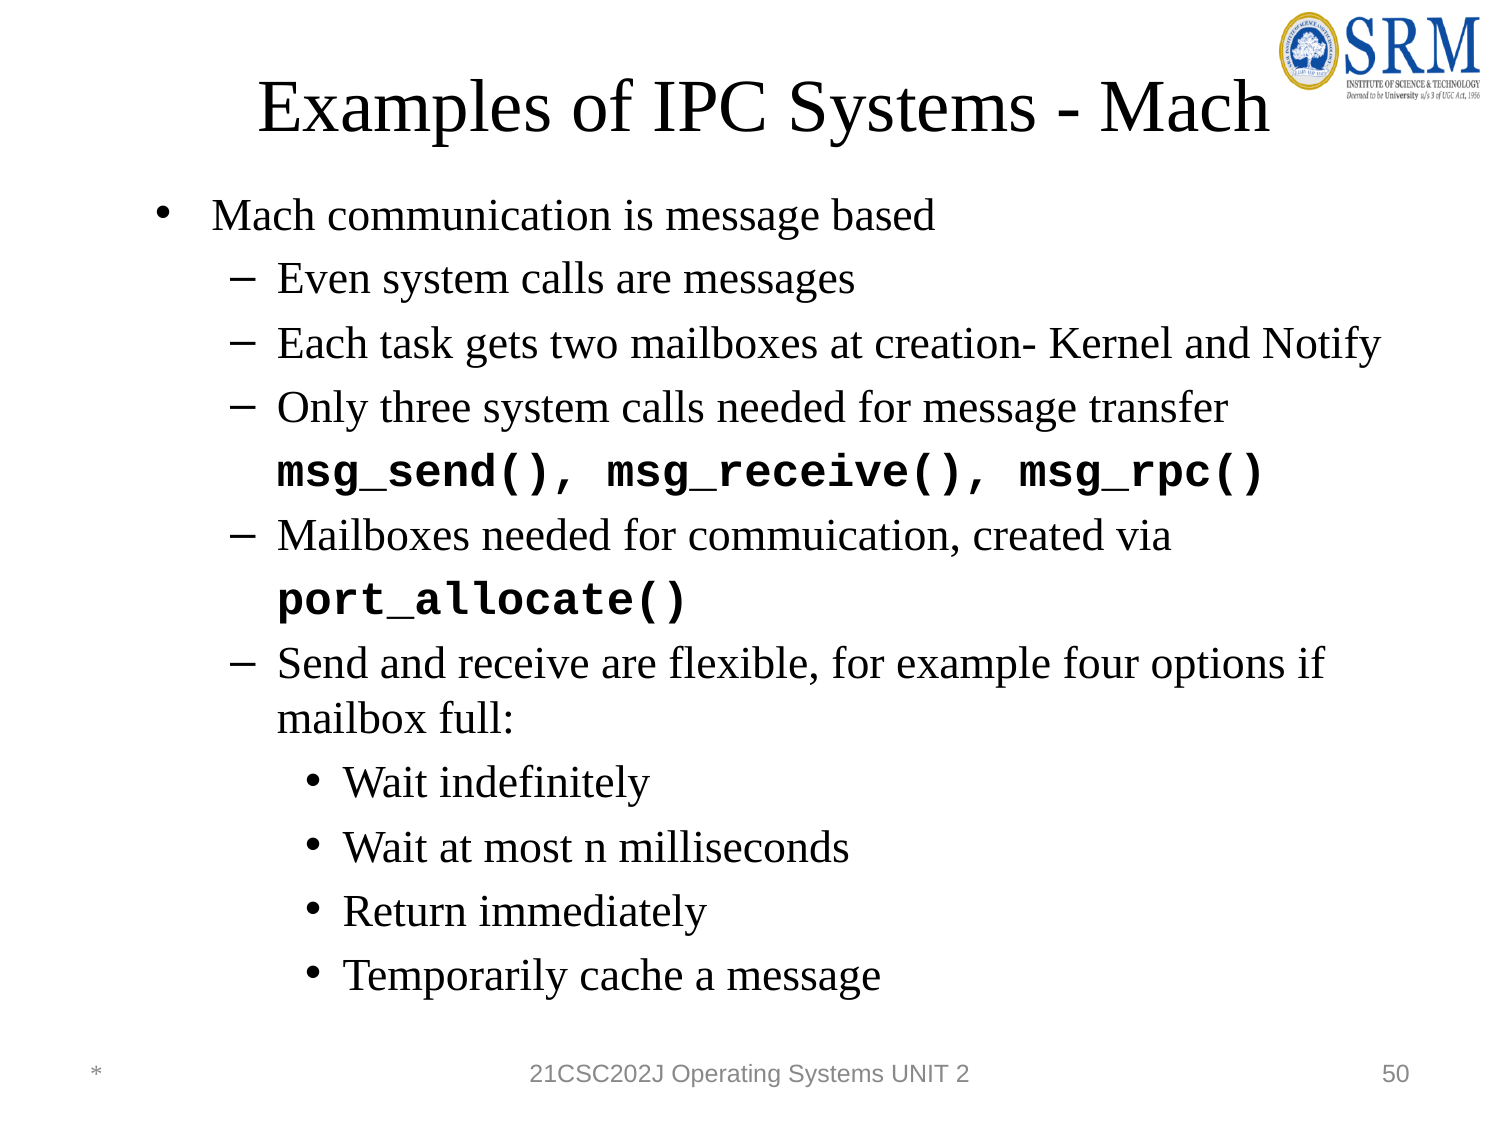

# Examples of IPC Systems - Mach
Mach communication is message based
Even system calls are messages
Each task gets two mailboxes at creation- Kernel and Notify
Only three system calls needed for message transfer
	msg_send(), msg_receive(), msg_rpc()
Mailboxes needed for commuication, created via
	port_allocate()
Send and receive are flexible, for example four options if mailbox full:
Wait indefinitely
Wait at most n milliseconds
Return immediately
Temporarily cache a message

*
21CSC202J Operating Systems UNIT 2
50